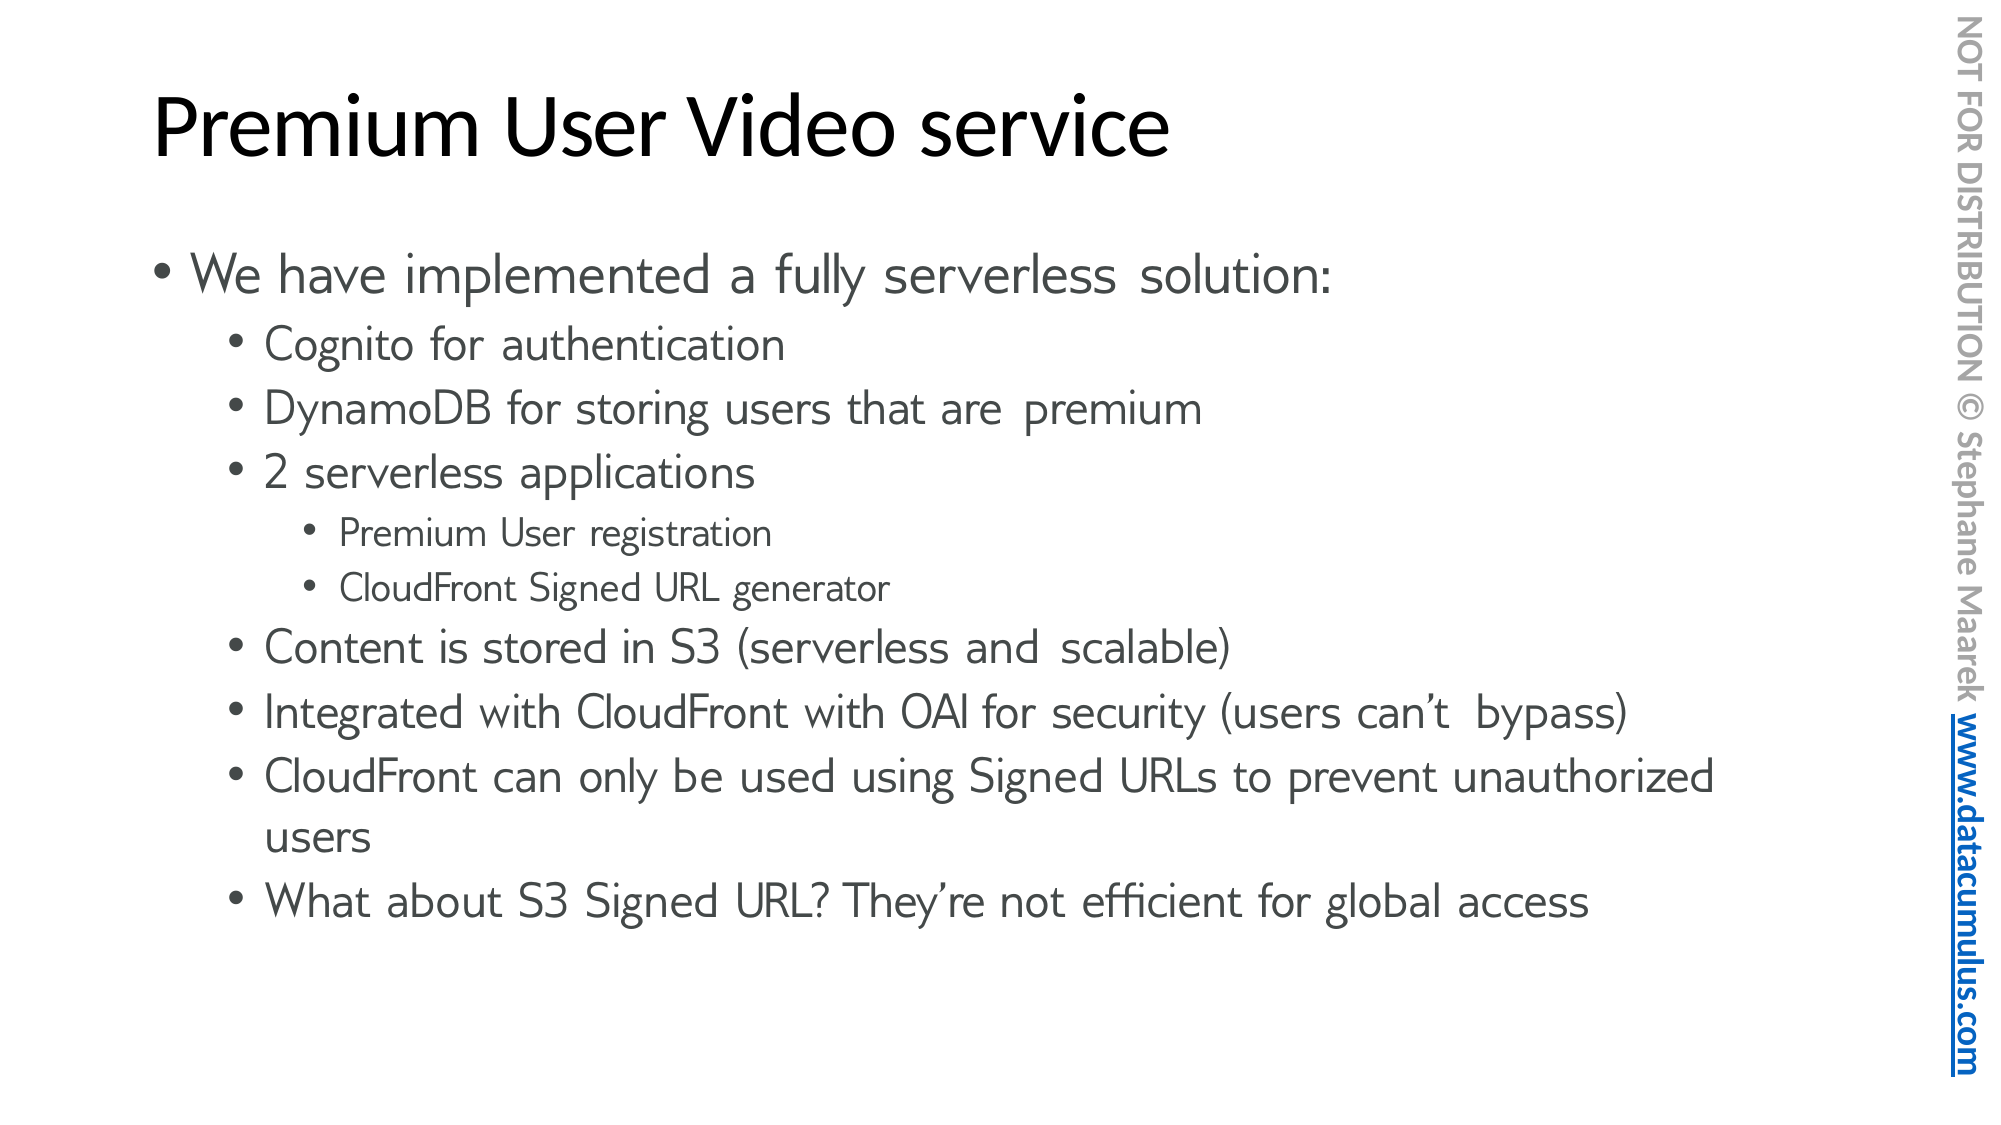

NOT FOR DISTRIBUTION © Stephane Maarek www.datacumulus.com
# Premium User Video service
We have implemented a fully serverless solution:
Cognito for authentication
DynamoDB for storing users that are premium
2 serverless applications
Premium User registration
CloudFront Signed URL generator
Content is stored in S3 (serverless and scalable)
Integrated with CloudFront with OAI for security (users can’t bypass)
CloudFront can only be used using Signed URLs to prevent unauthorized users
What about S3 Signed URL? They’re not efficient for global access
© Stephane Maarek